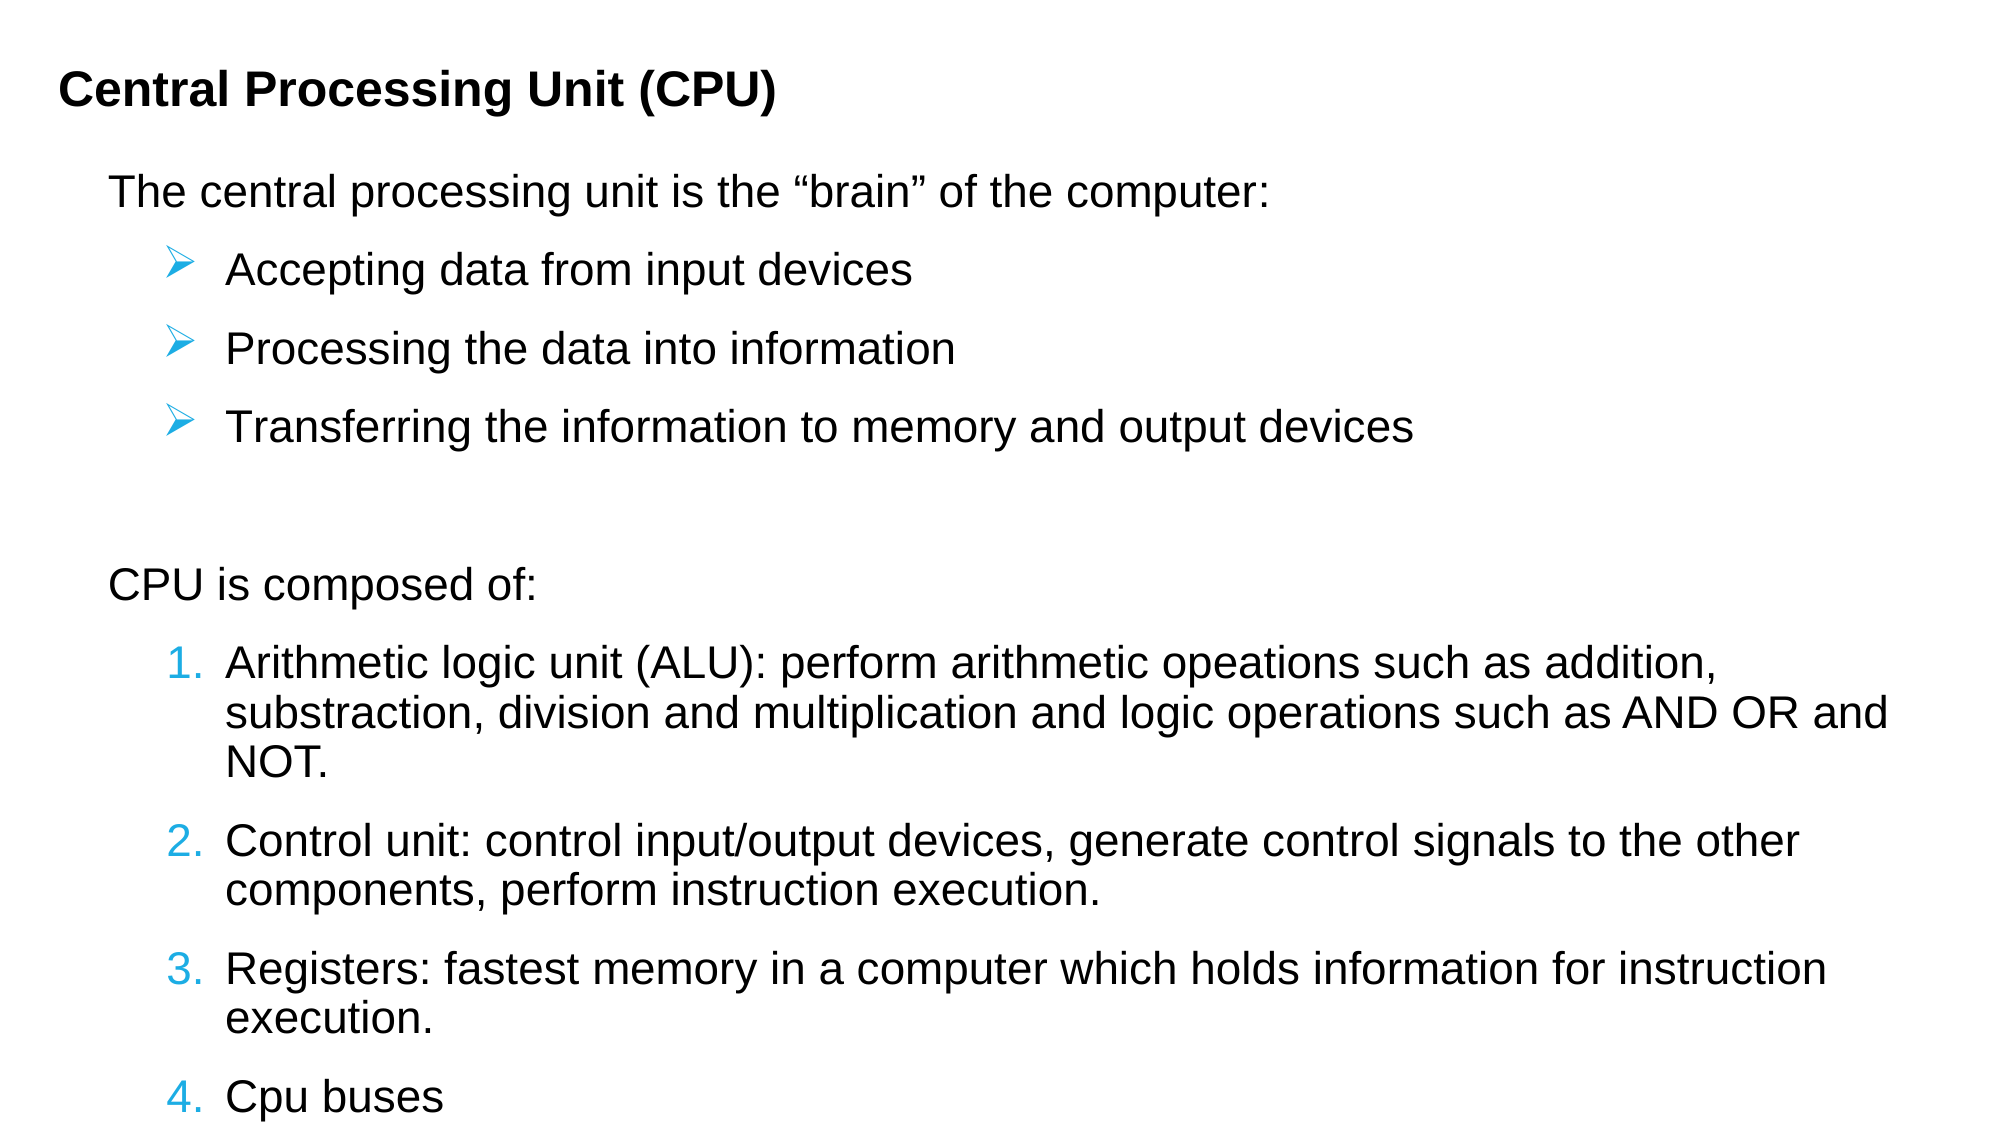

Central Processing Unit (CPU)
The central processing unit is the “brain” of the computer:
Accepting data from input devices
Processing the data into information
Transferring the information to memory and output devices

CPU is composed of:
Arithmetic logic unit (ALU): perform arithmetic opeations such as addition, substraction, division and multiplication and logic operations such as AND OR and NOT.
Control unit: control input/output devices, generate control signals to the other components, perform instruction execution.
Registers: fastest memory in a computer which holds information for instruction execution.
Cpu buses